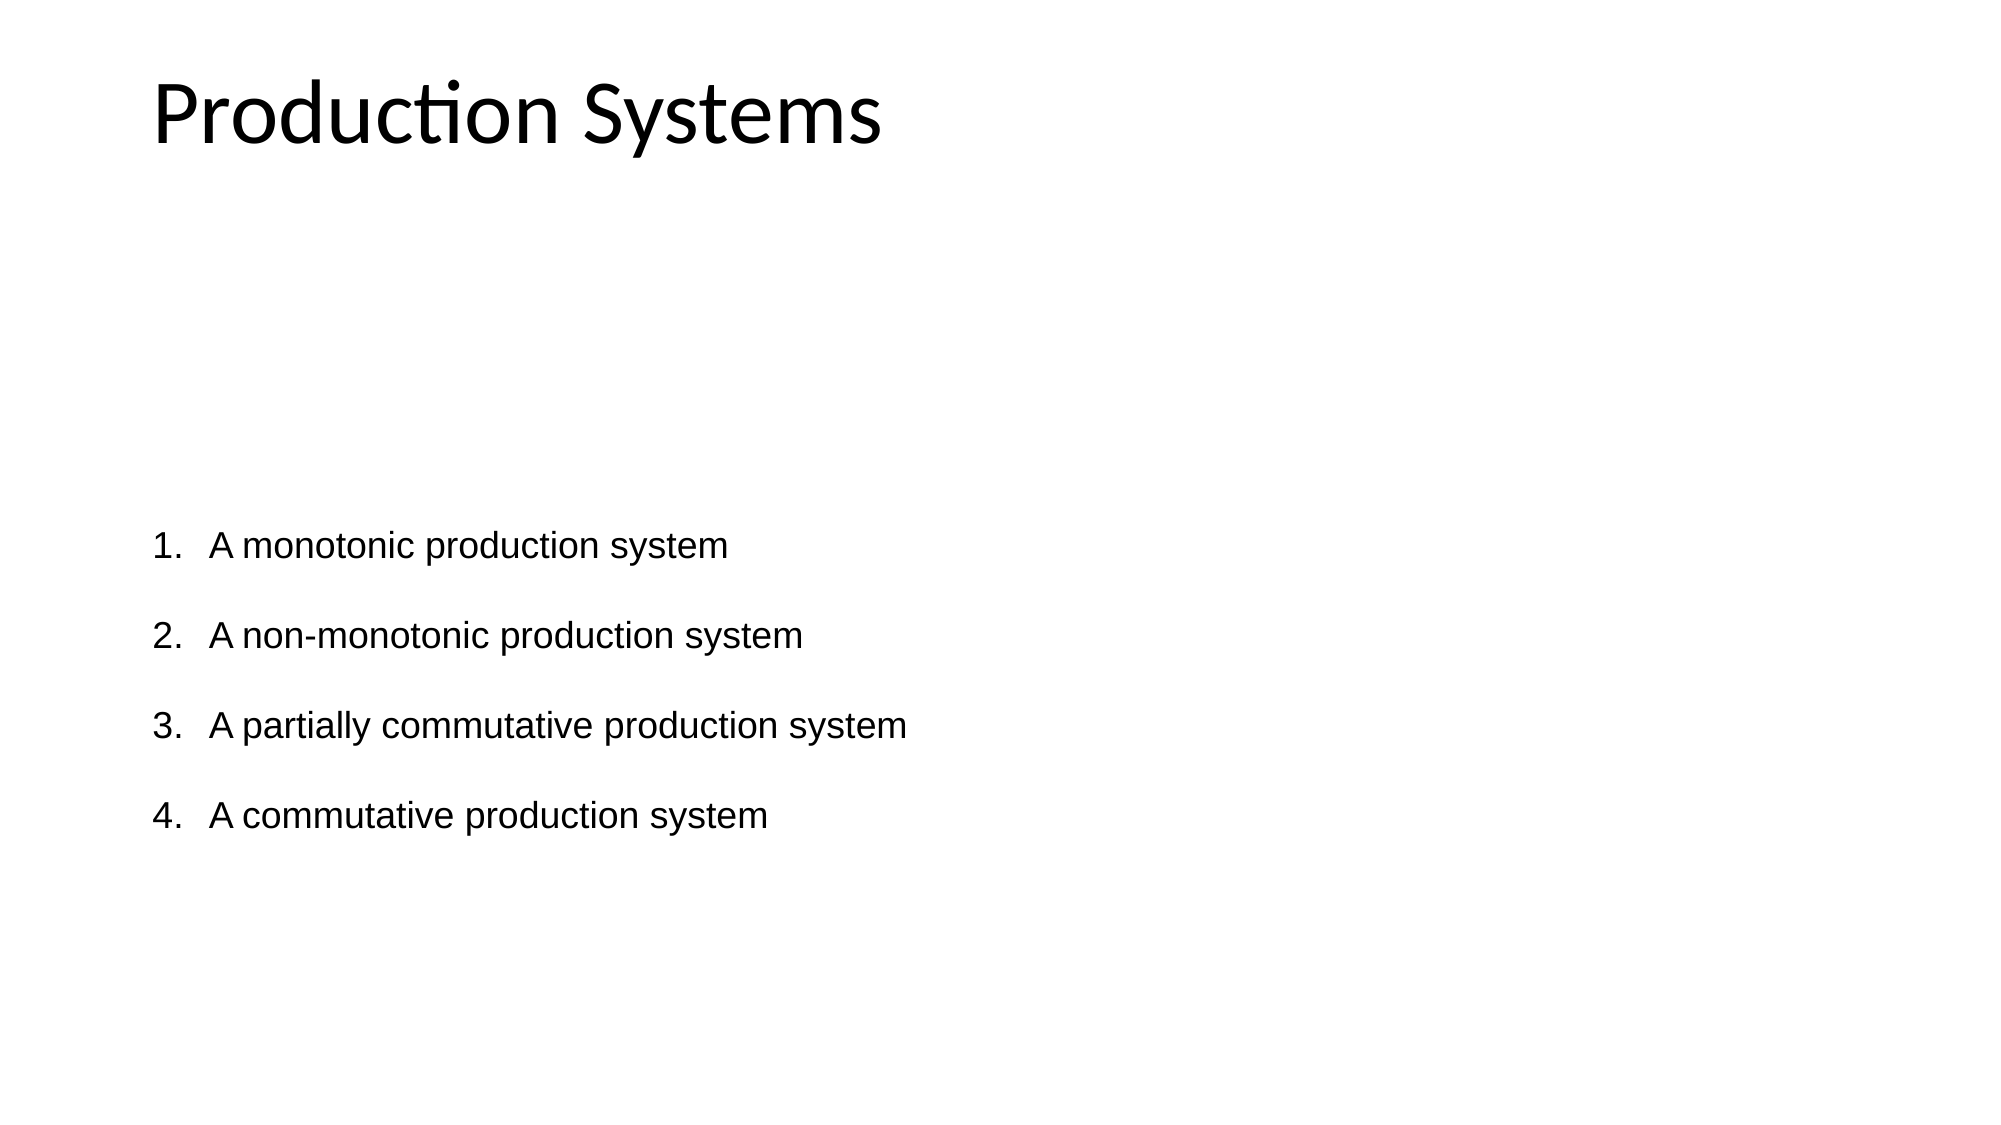

# Production Systems
A monotonic production system
A non-monotonic production system
A partially commutative production system
A commutative production system